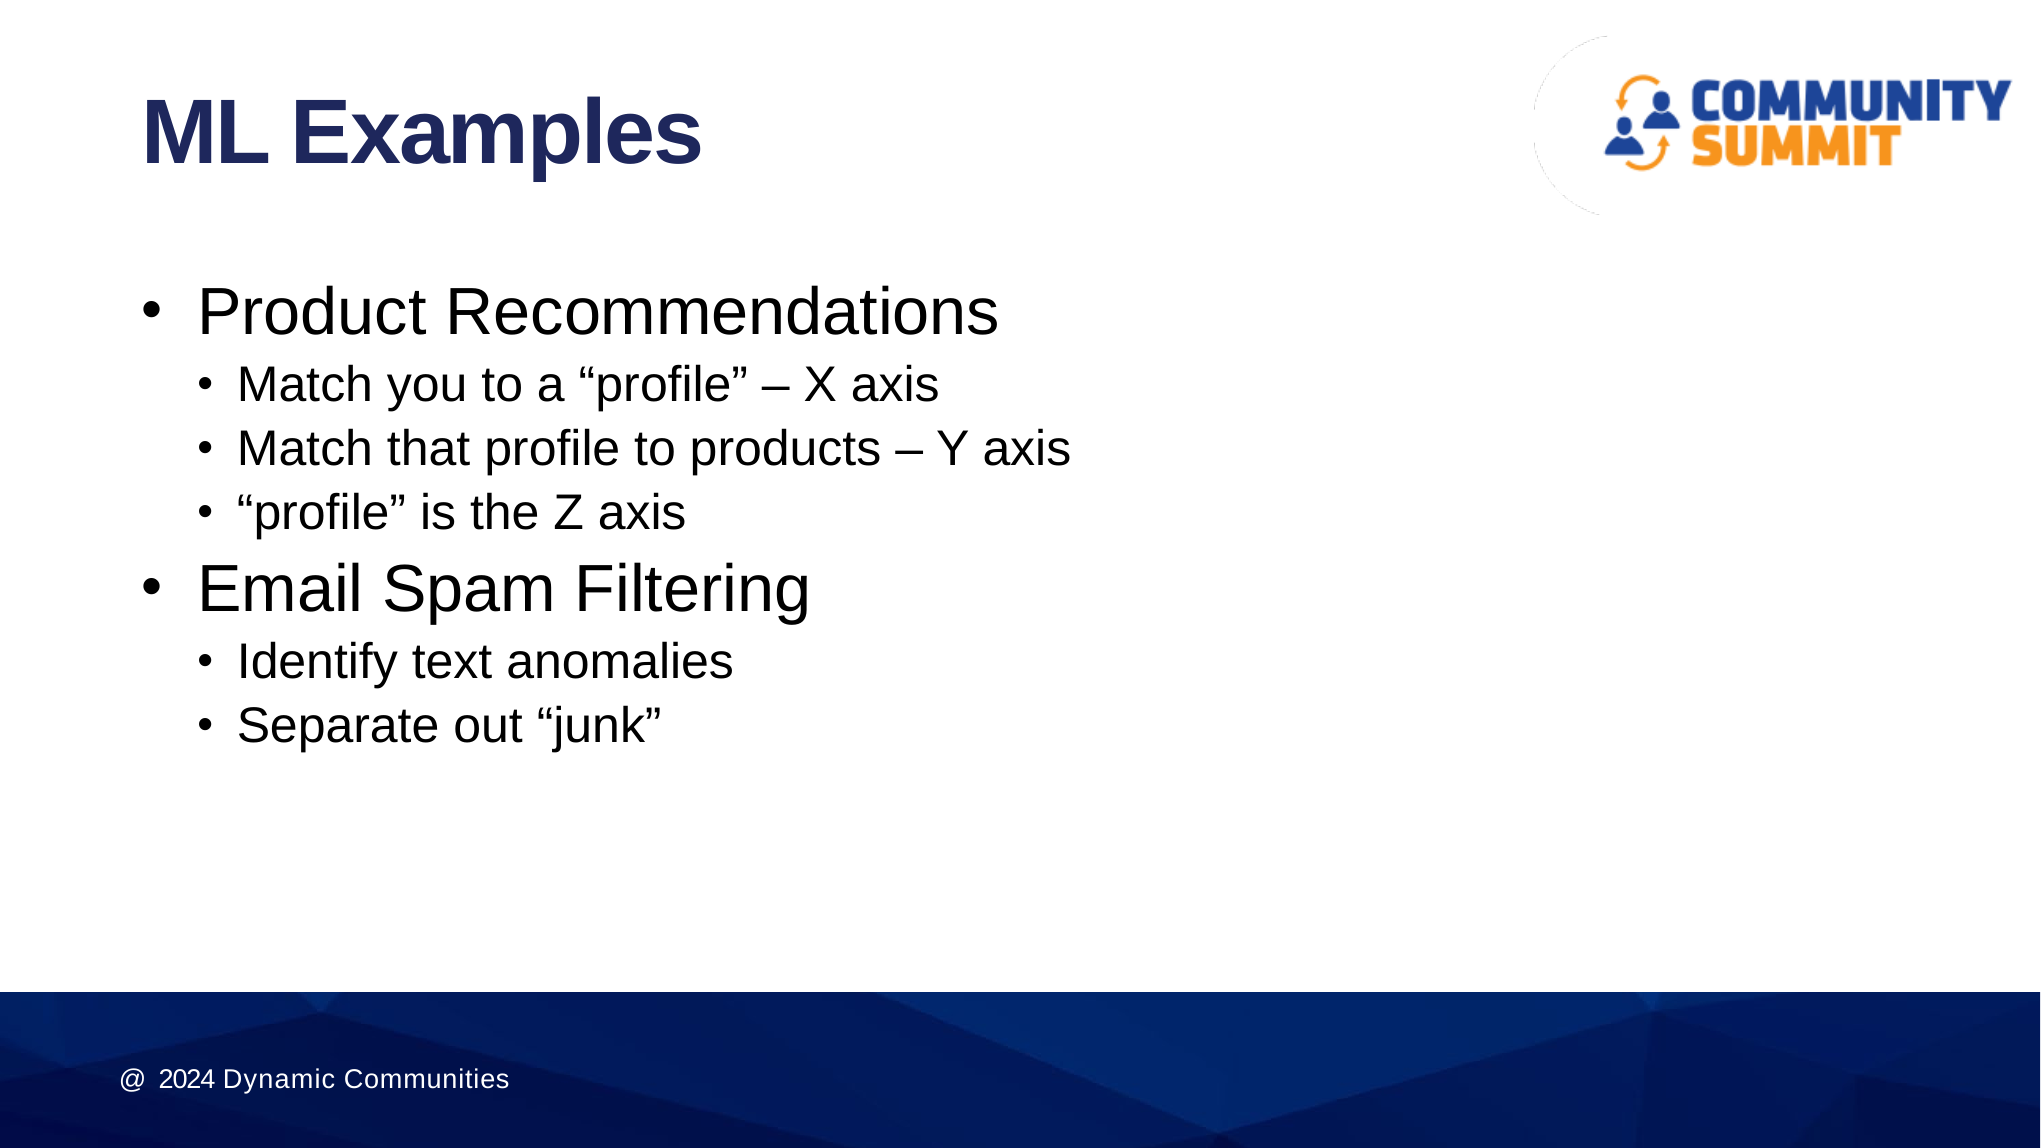

# ML Examples
Product Recommendations
Match you to a “profile” – X axis
Match that profile to products – Y axis
“profile” is the Z axis
Email Spam Filtering
Identify text anomalies
Separate out “junk”